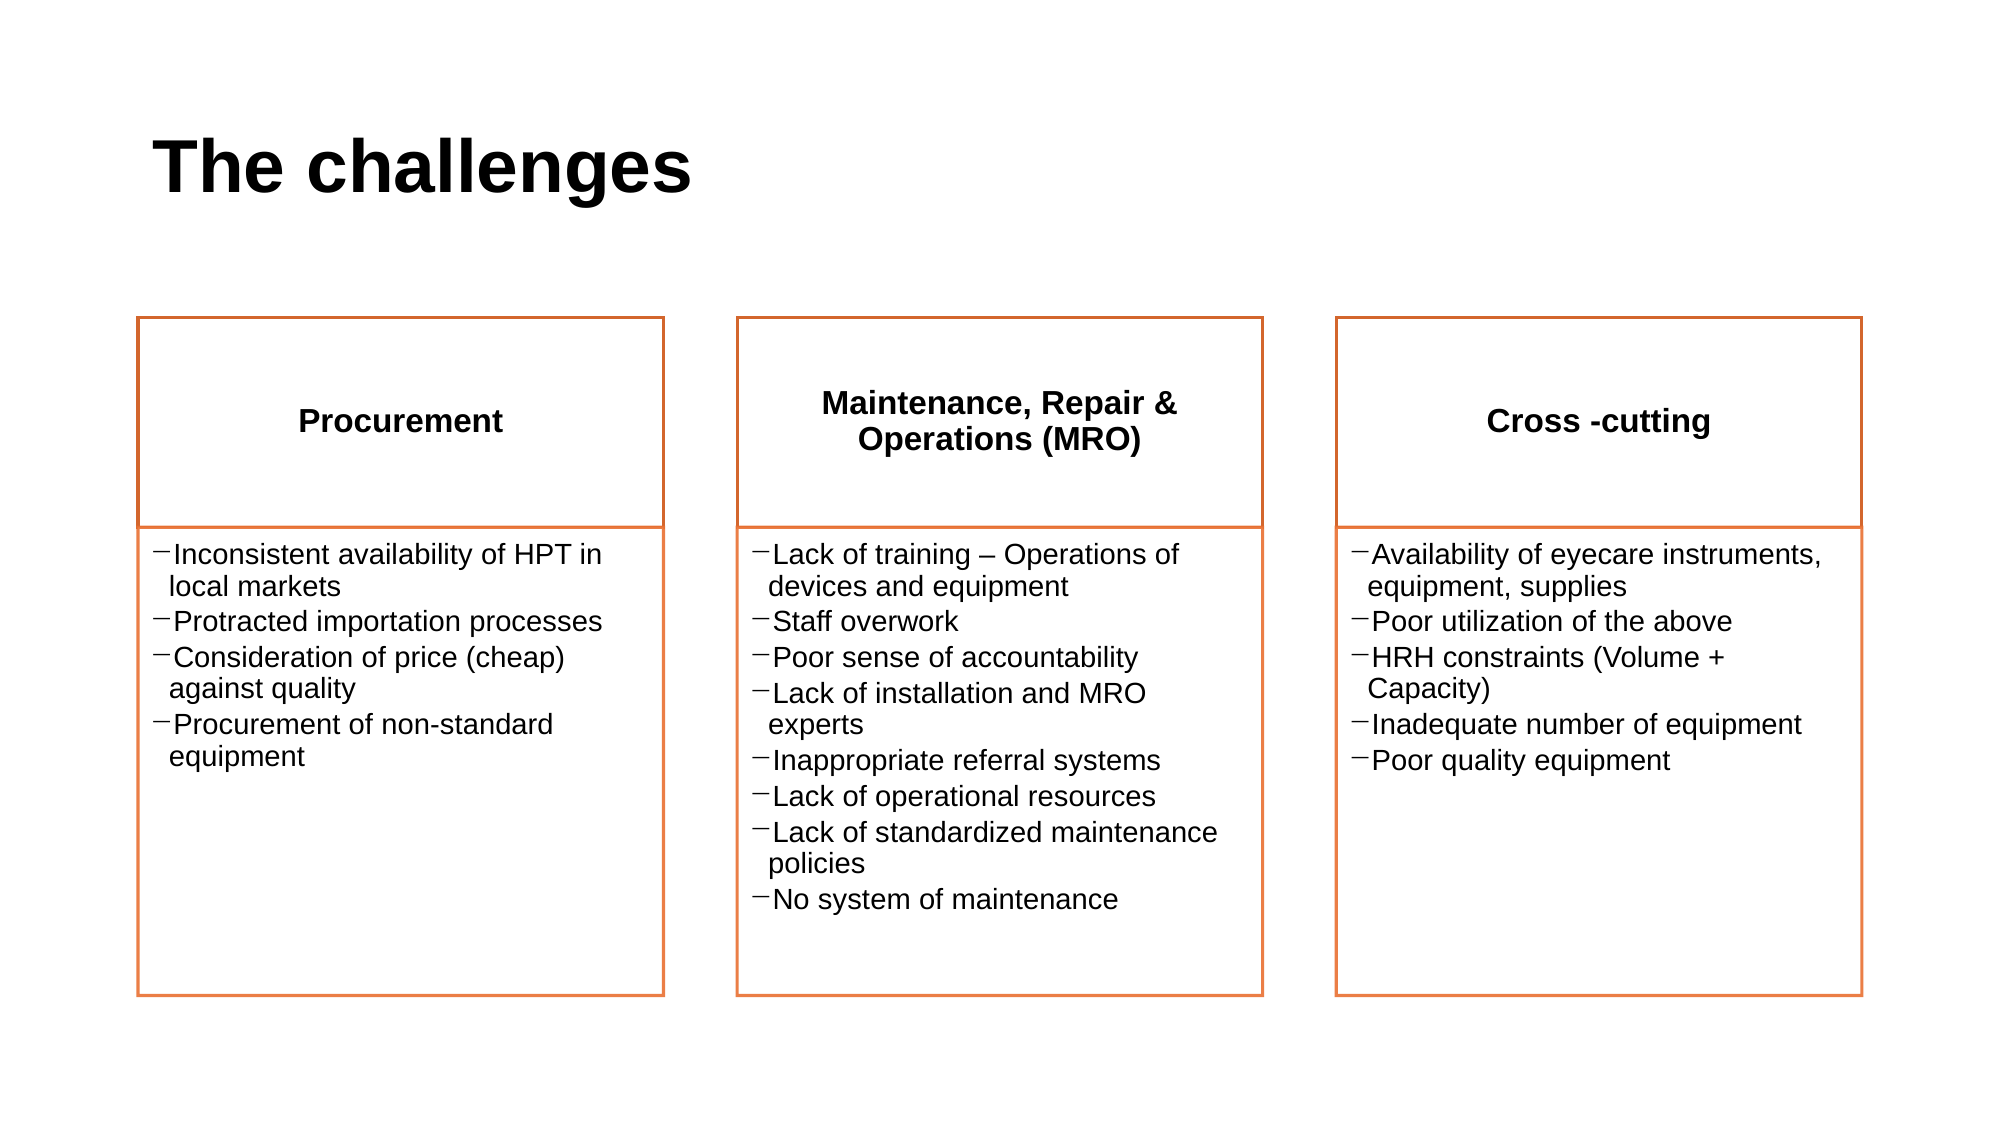

# The challenges
Procurement
Inconsistent availability of HPT in local markets
Protracted importation processes
Consideration of price (cheap) against quality
Procurement of non-standard equipment
Maintenance, Repair & Operations (MRO)
Lack of training – Operations of devices and equipment
Staff overwork
Poor sense of accountability
Lack of installation and MRO experts
Inappropriate referral systems
Lack of operational resources
Lack of standardized maintenance policies
No system of maintenance
Cross -cutting
Availability of eyecare instruments, equipment, supplies
Poor utilization of the above
HRH constraints (Volume + Capacity)
Inadequate number of equipment
Poor quality equipment